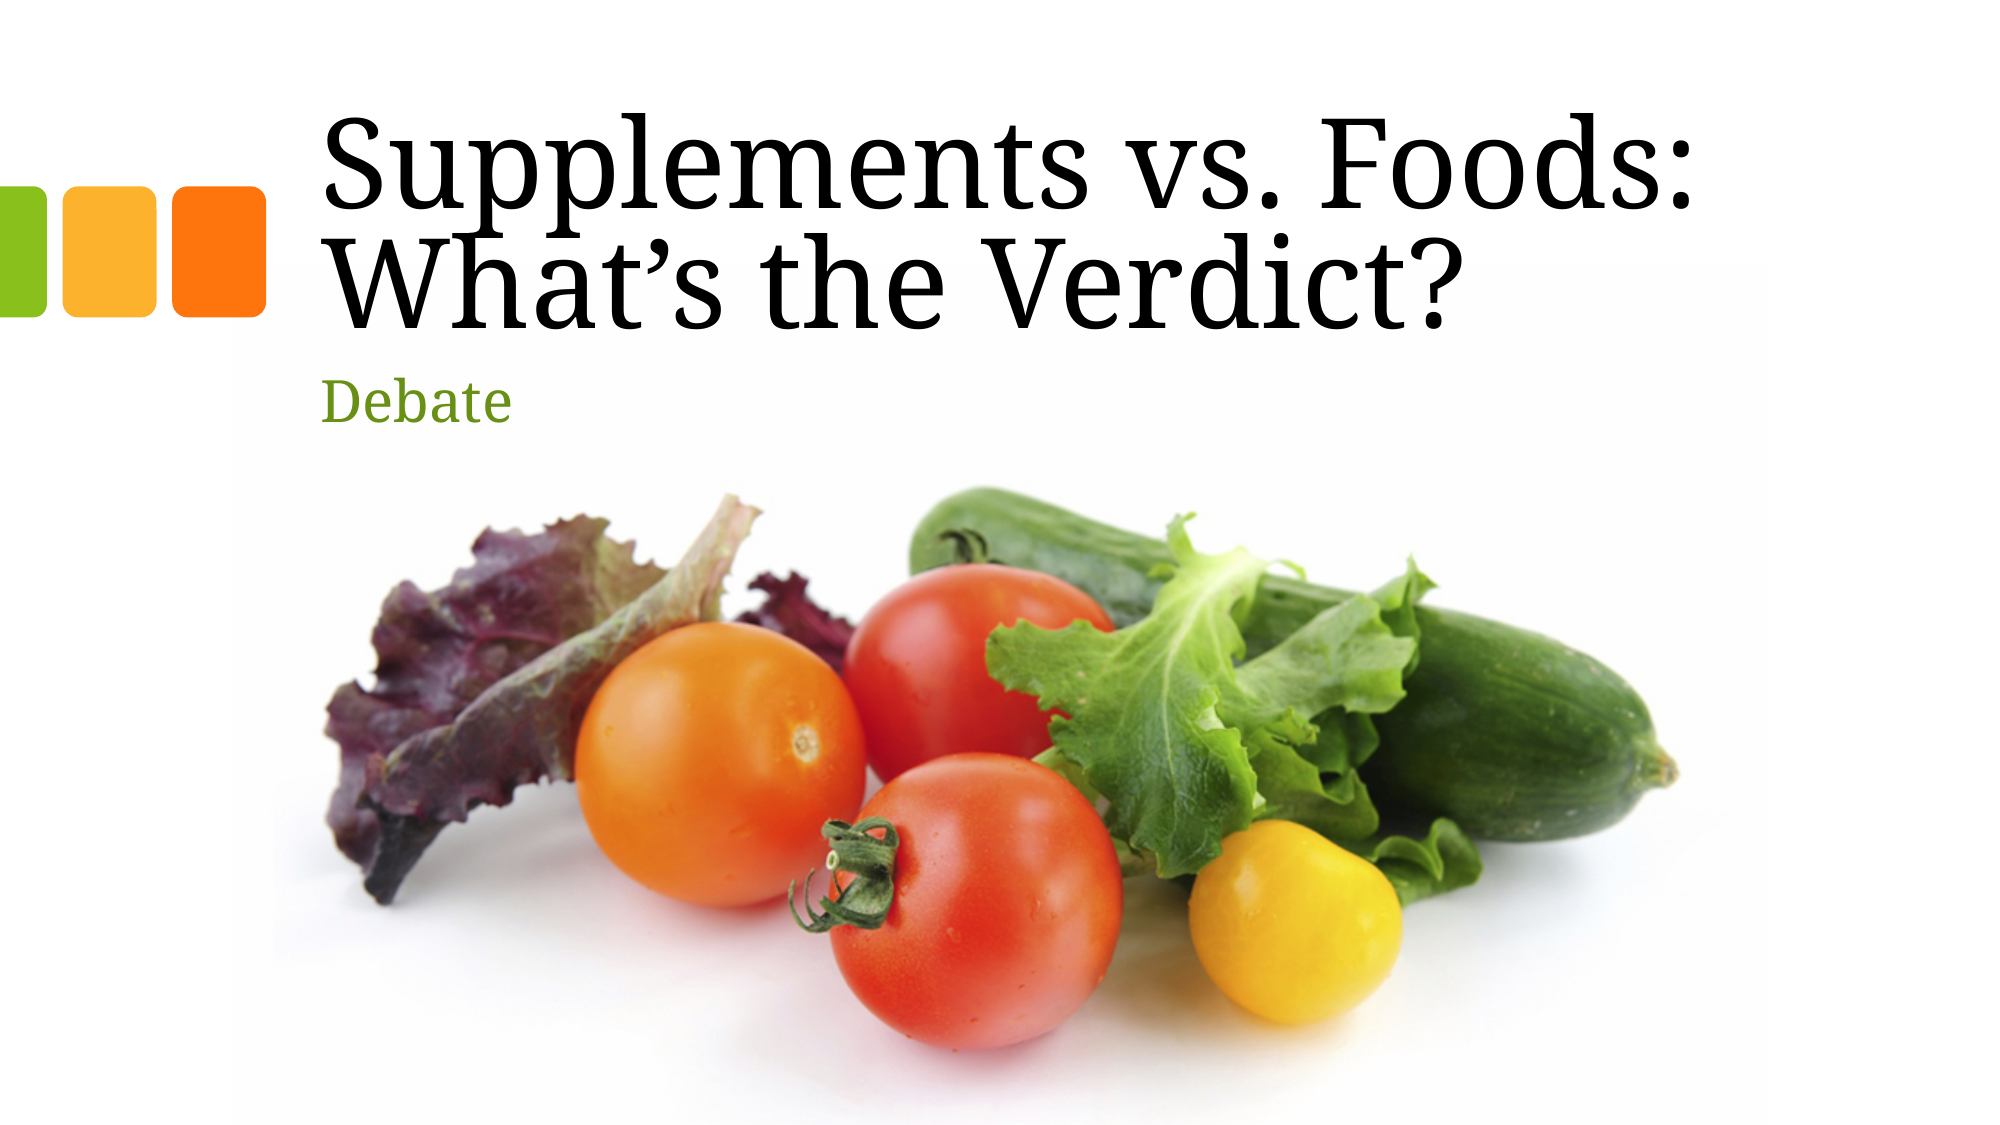

# Supplements vs. Foods: What’s the Verdict?
Debate